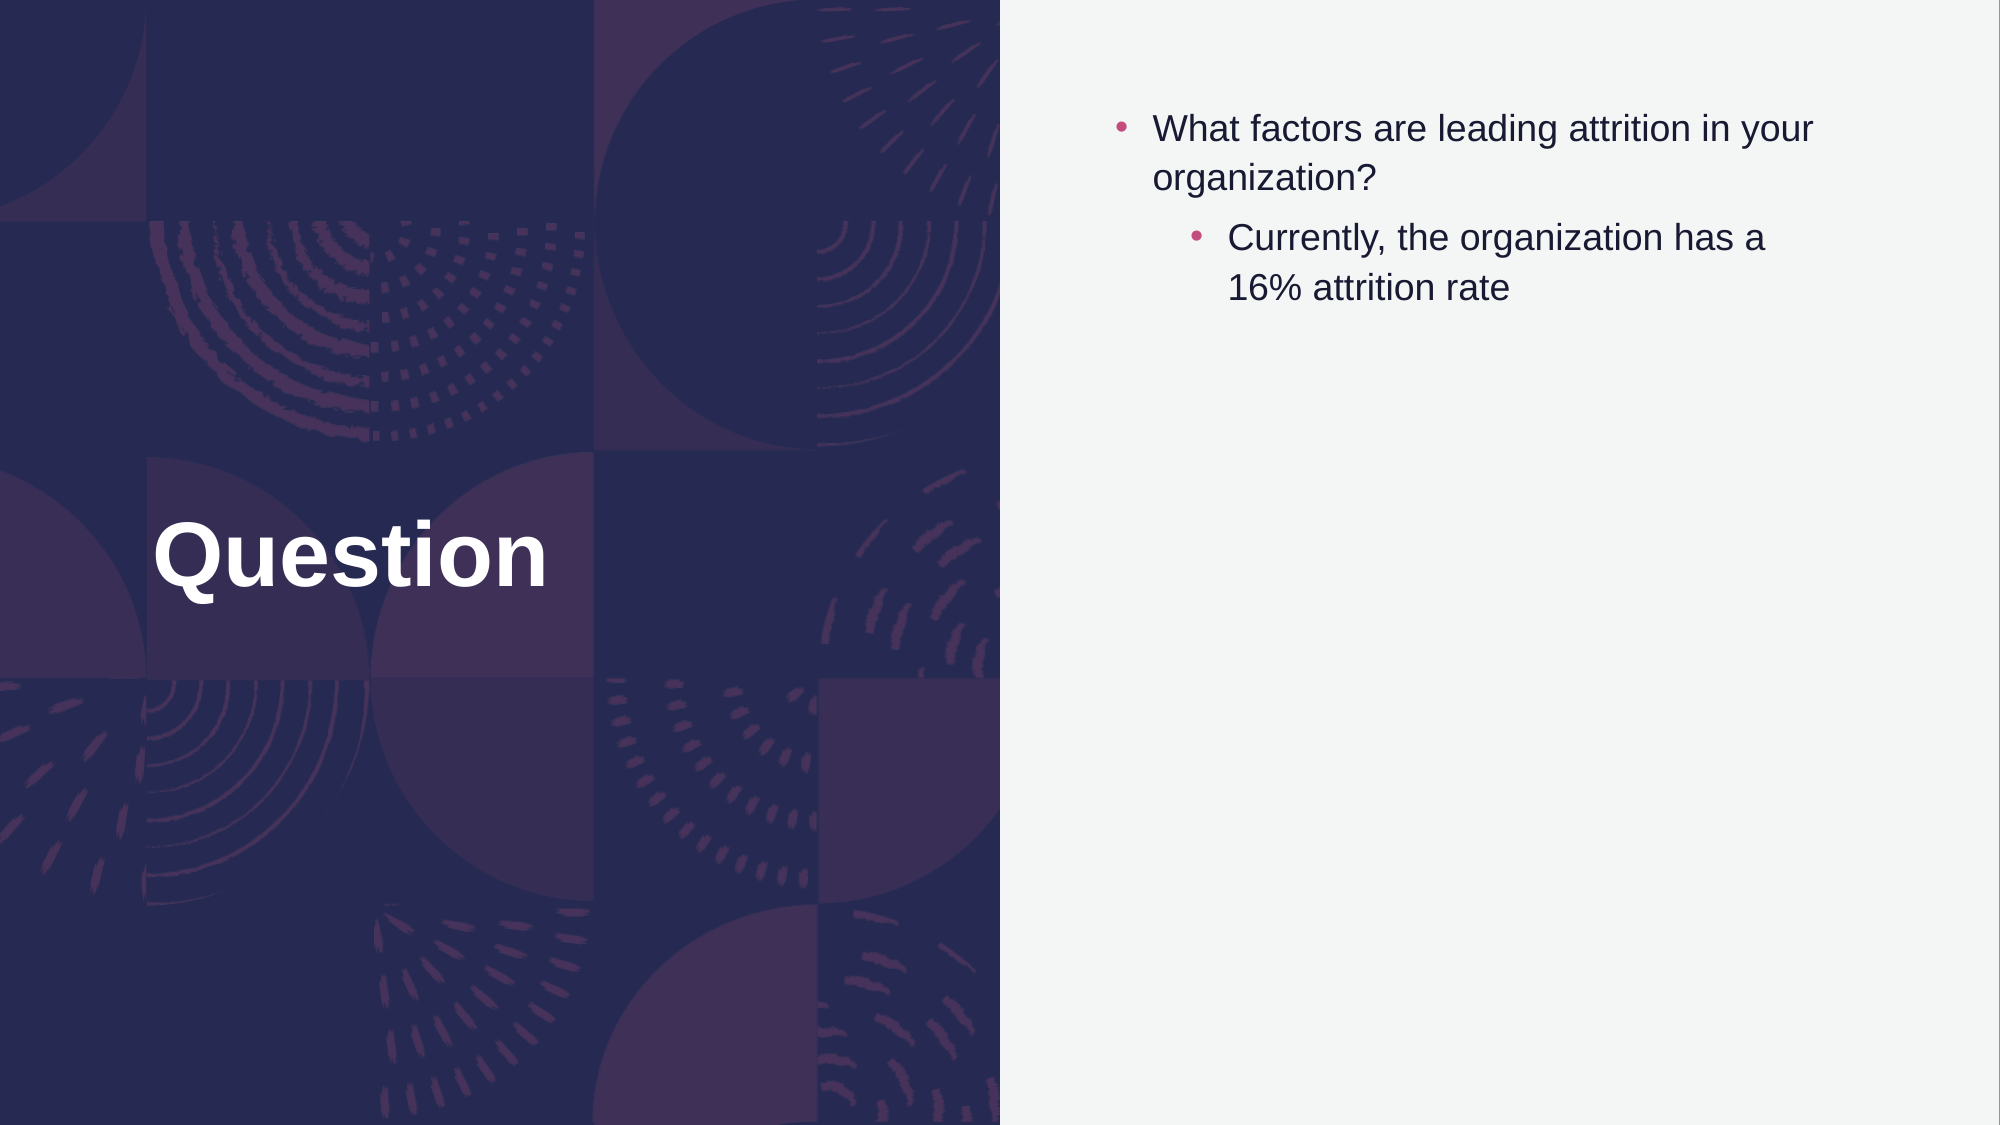

# Question
What factors are leading attrition in your organization?
Currently, the organization has a 16% attrition rate